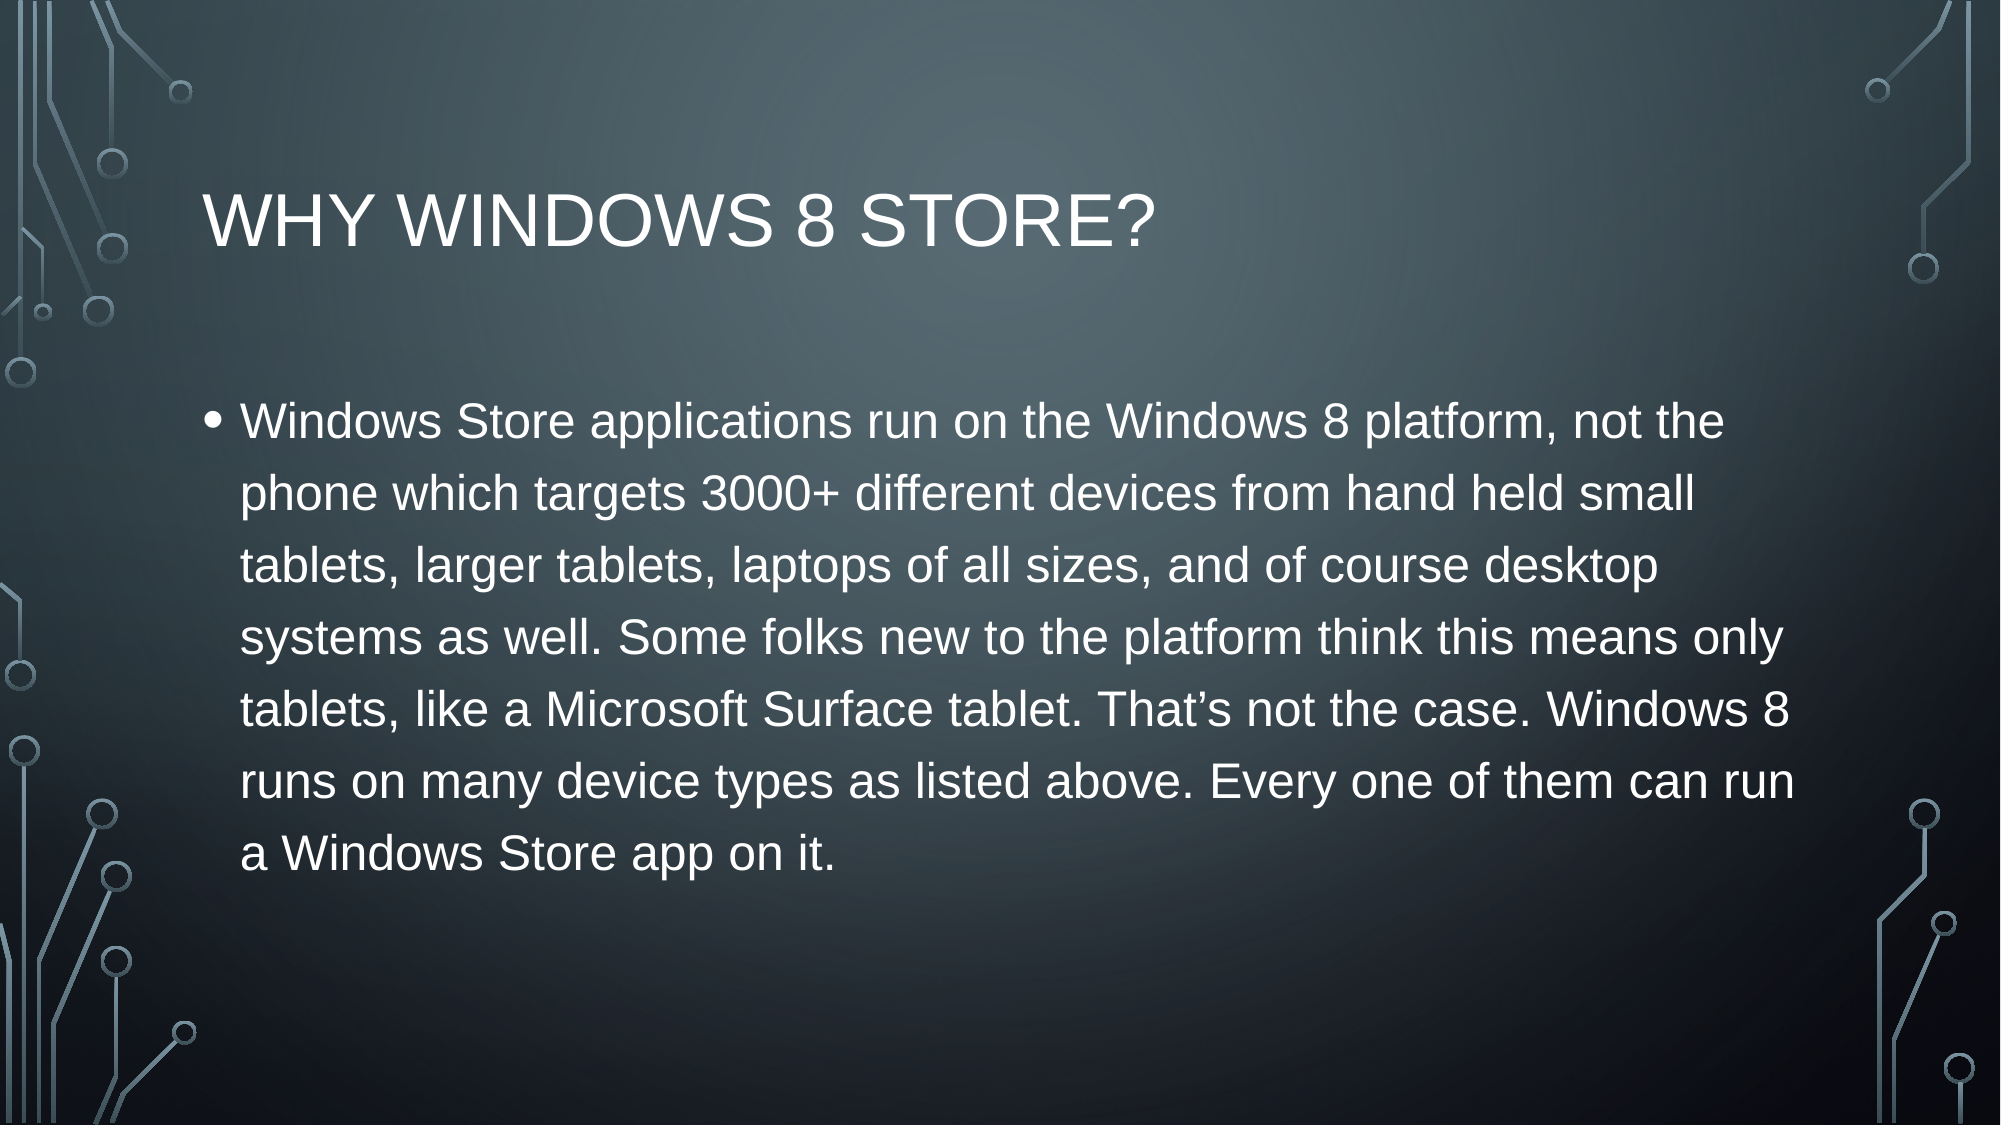

# Why Windows 8 Store?
Windows Store applications run on the Windows 8 platform, not the phone which targets 3000+ different devices from hand held small tablets, larger tablets, laptops of all sizes, and of course desktop systems as well. Some folks new to the platform think this means only tablets, like a Microsoft Surface tablet. That’s not the case. Windows 8 runs on many device types as listed above. Every one of them can run a Windows Store app on it.